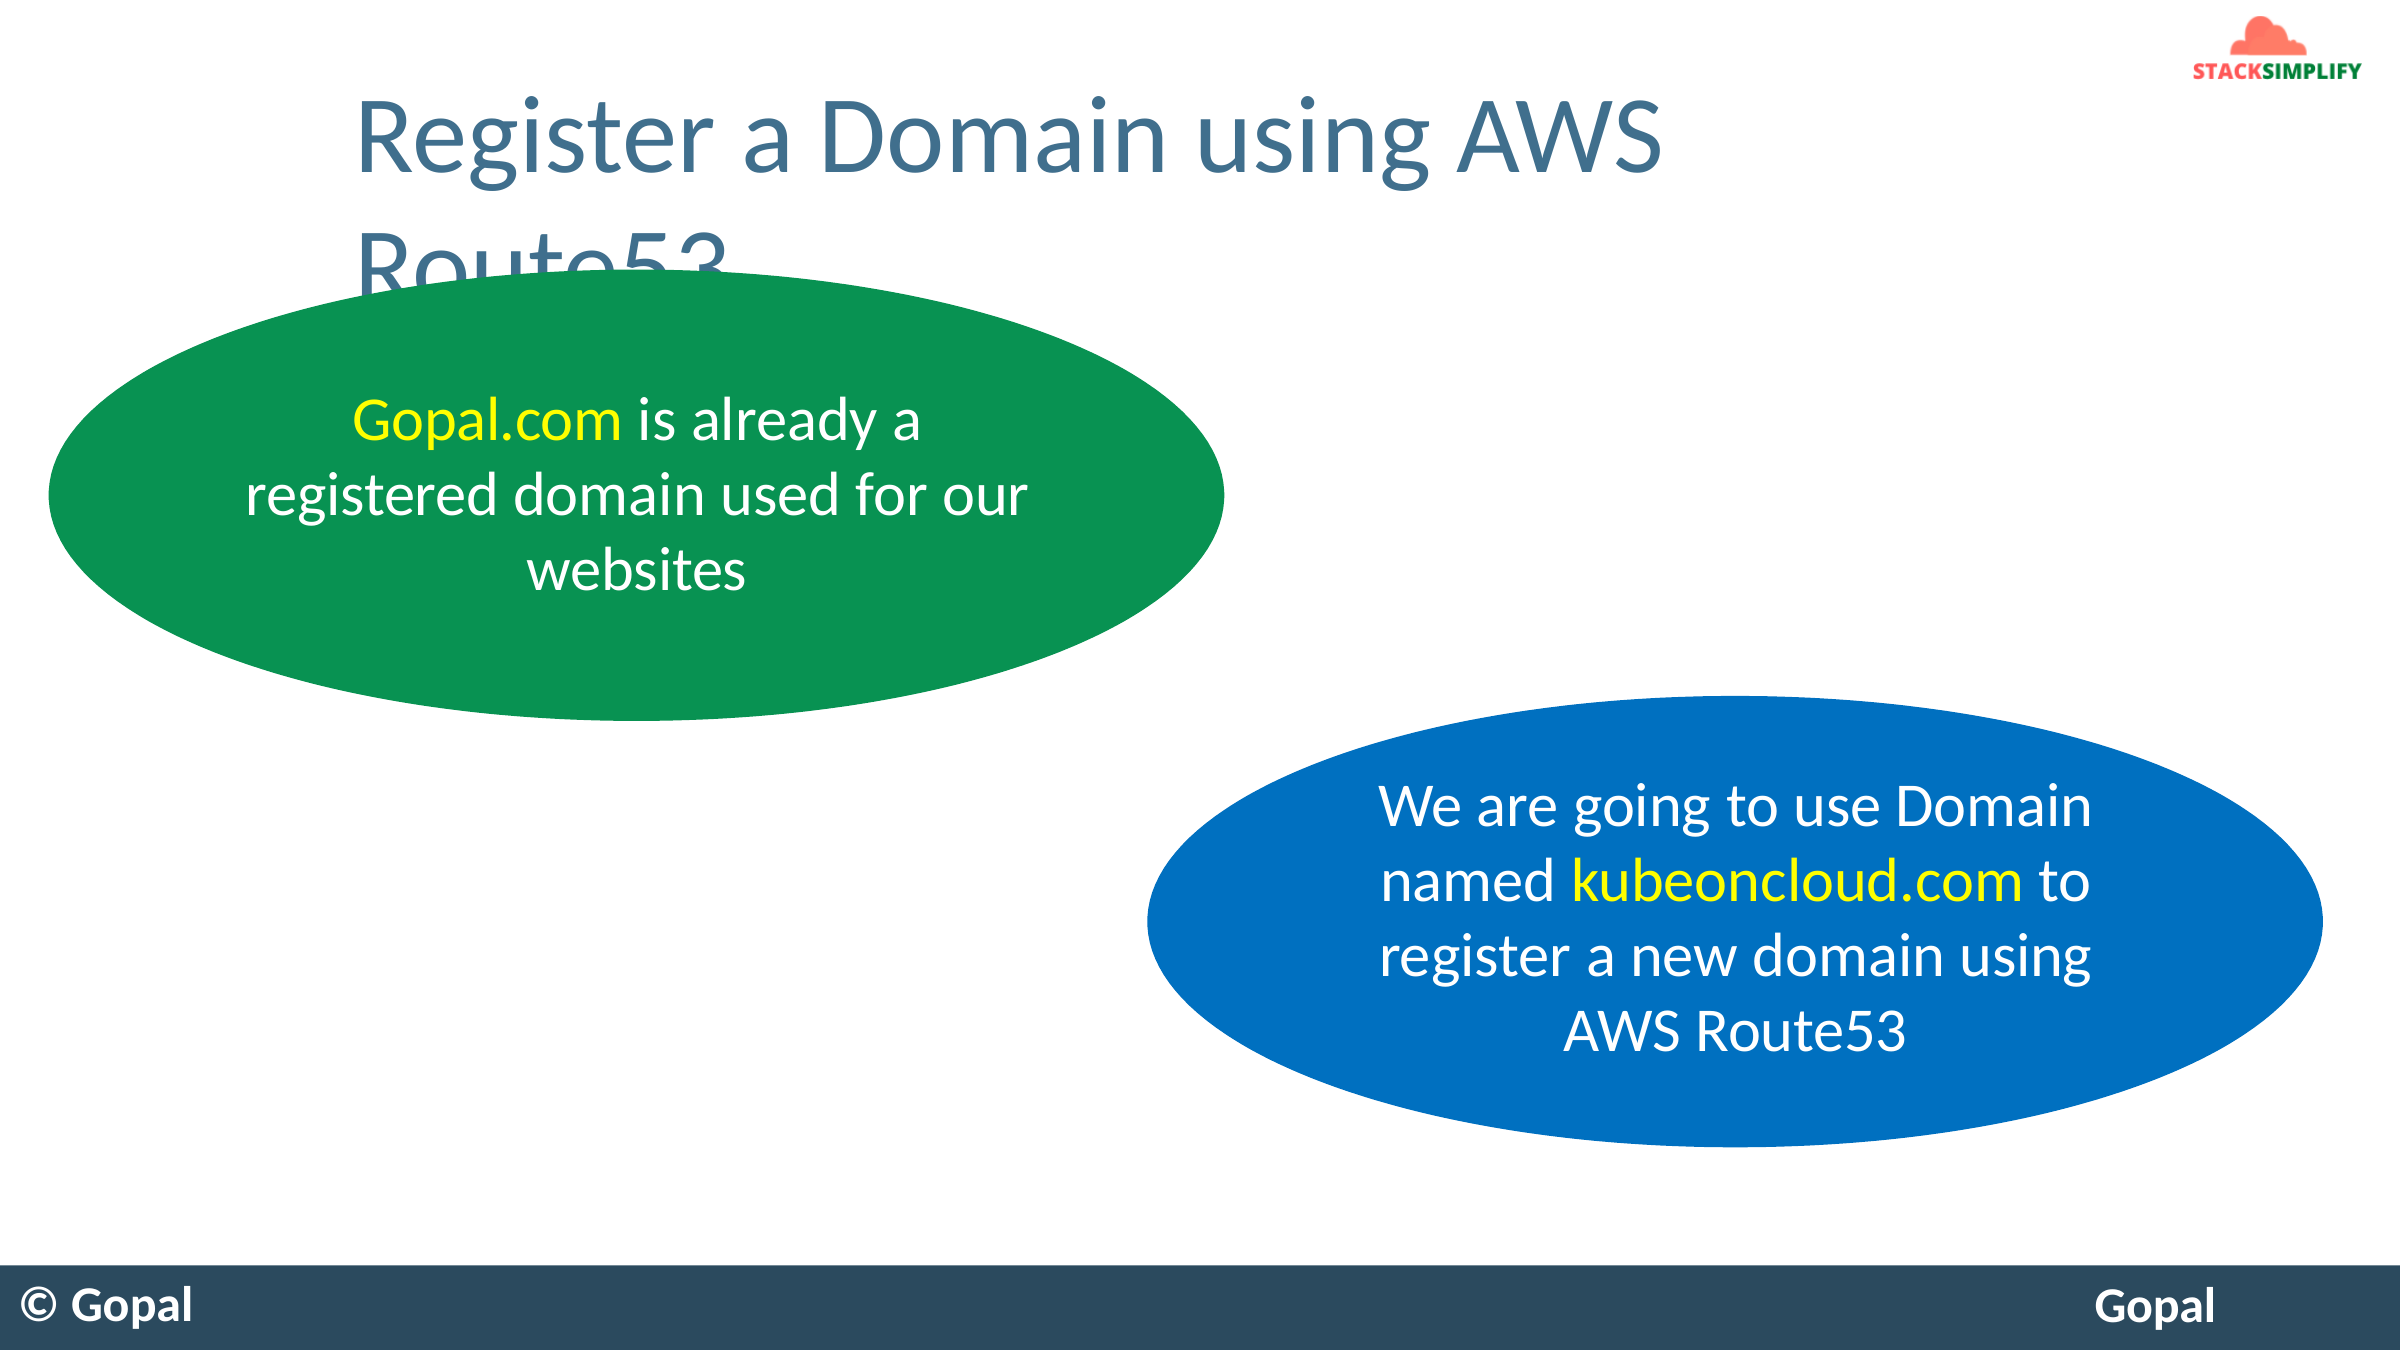

# Register a Domain using AWS Route53

Gopal.com is already a registered domain used for our websites

We are going to use Domain named kubeoncloud.com to register a new domain using AWS Route53
© Gopal
Gopal